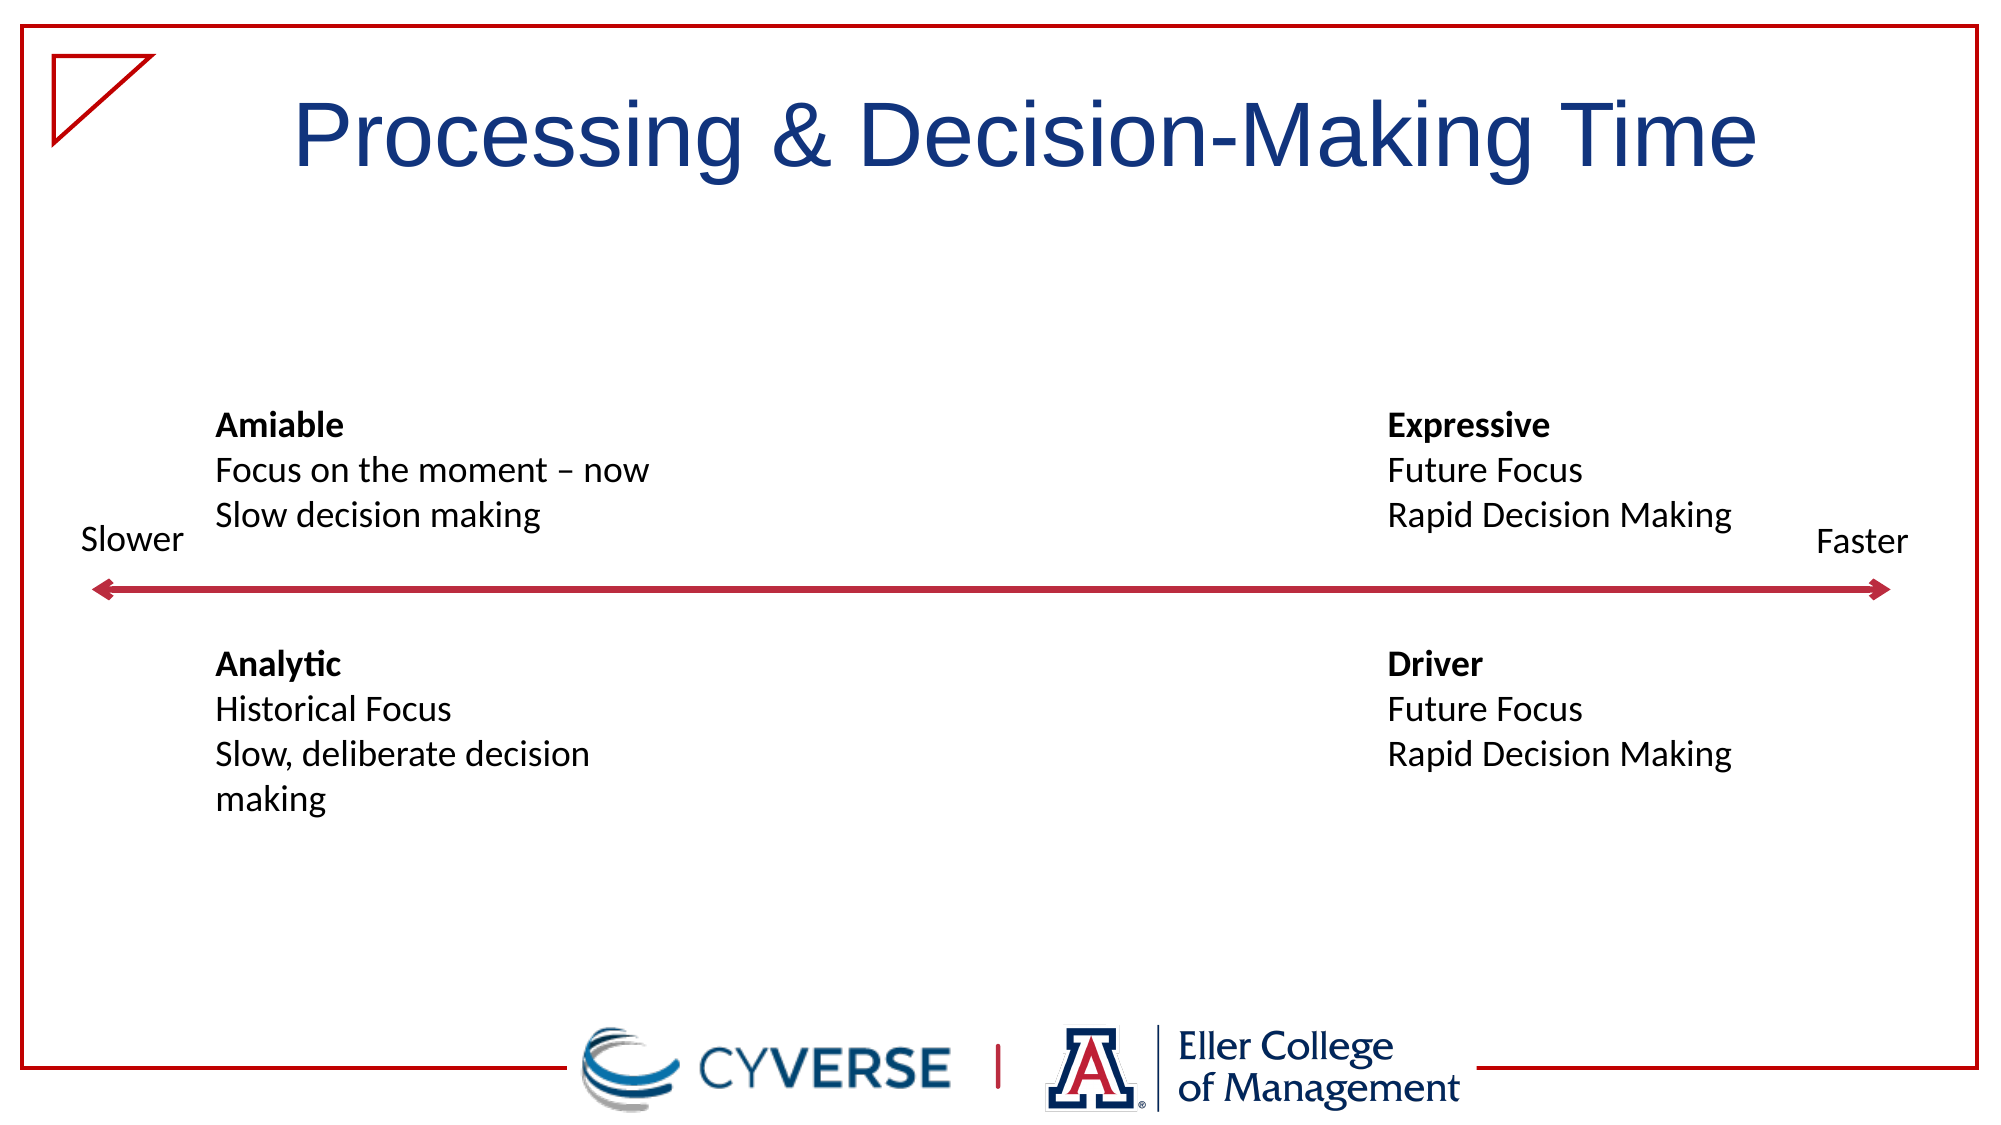

# Processing & Decision-Making Time
Amiable
Focus on the moment – now
Slow decision making
Expressive
Future Focus
Rapid Decision Making
Slower
Faster
Driver
Future Focus
Rapid Decision Making
Analytic
Historical Focus
Slow, deliberate decision making